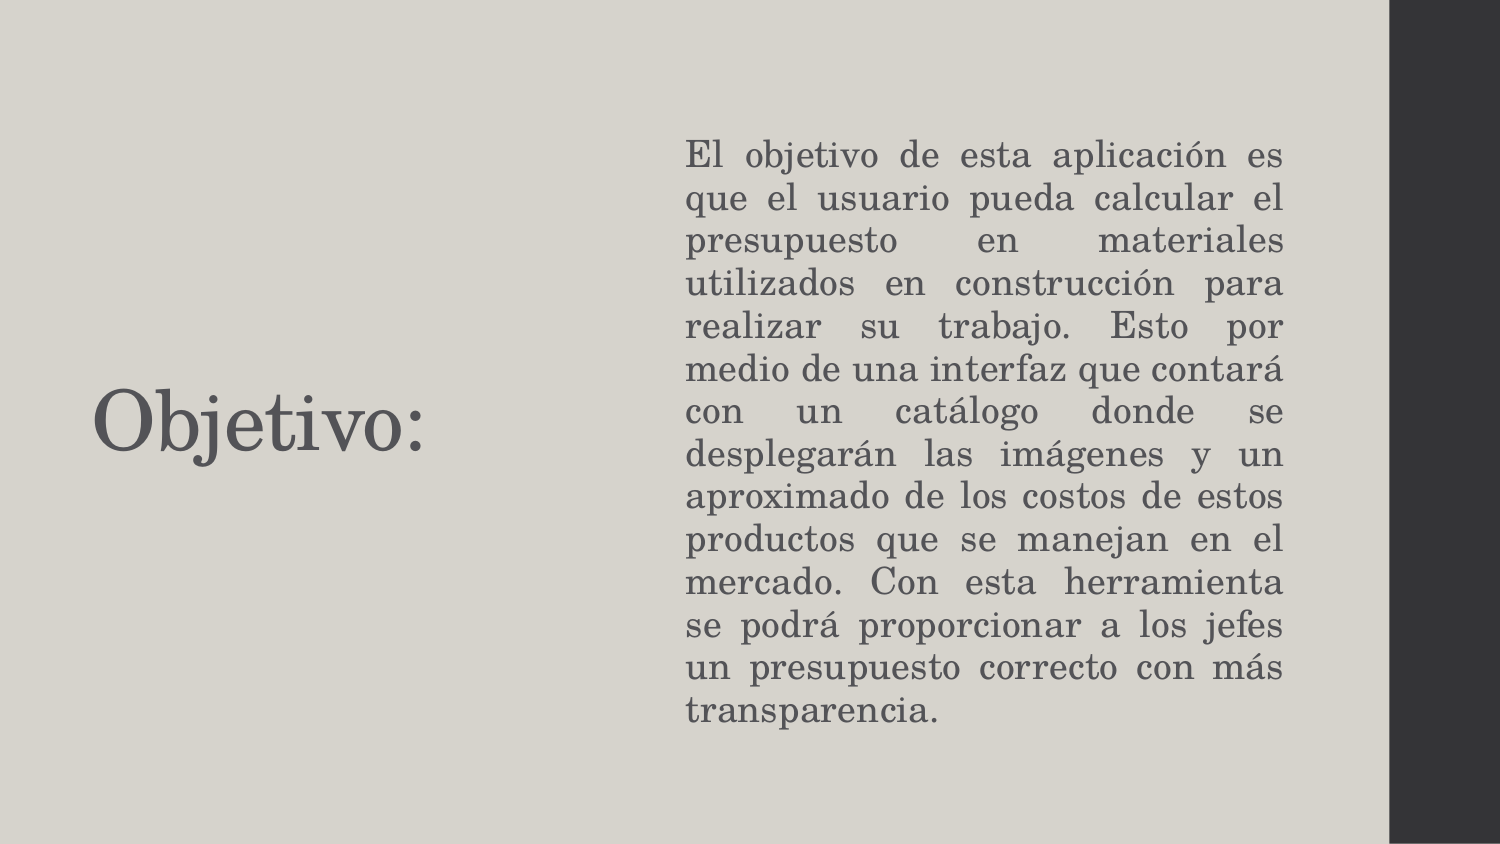

El objetivo de esta aplicación es que el usuario pueda calcular el presupuesto en materiales utilizados en construcción para realizar su trabajo. Esto por medio de una interfaz que contará con un catálogo donde se desplegarán las imágenes y un aproximado de los costos de estos productos que se manejan en el mercado. Con esta herramienta se podrá proporcionar a los jefes un presupuesto correcto con más transparencia.

# Objetivo: